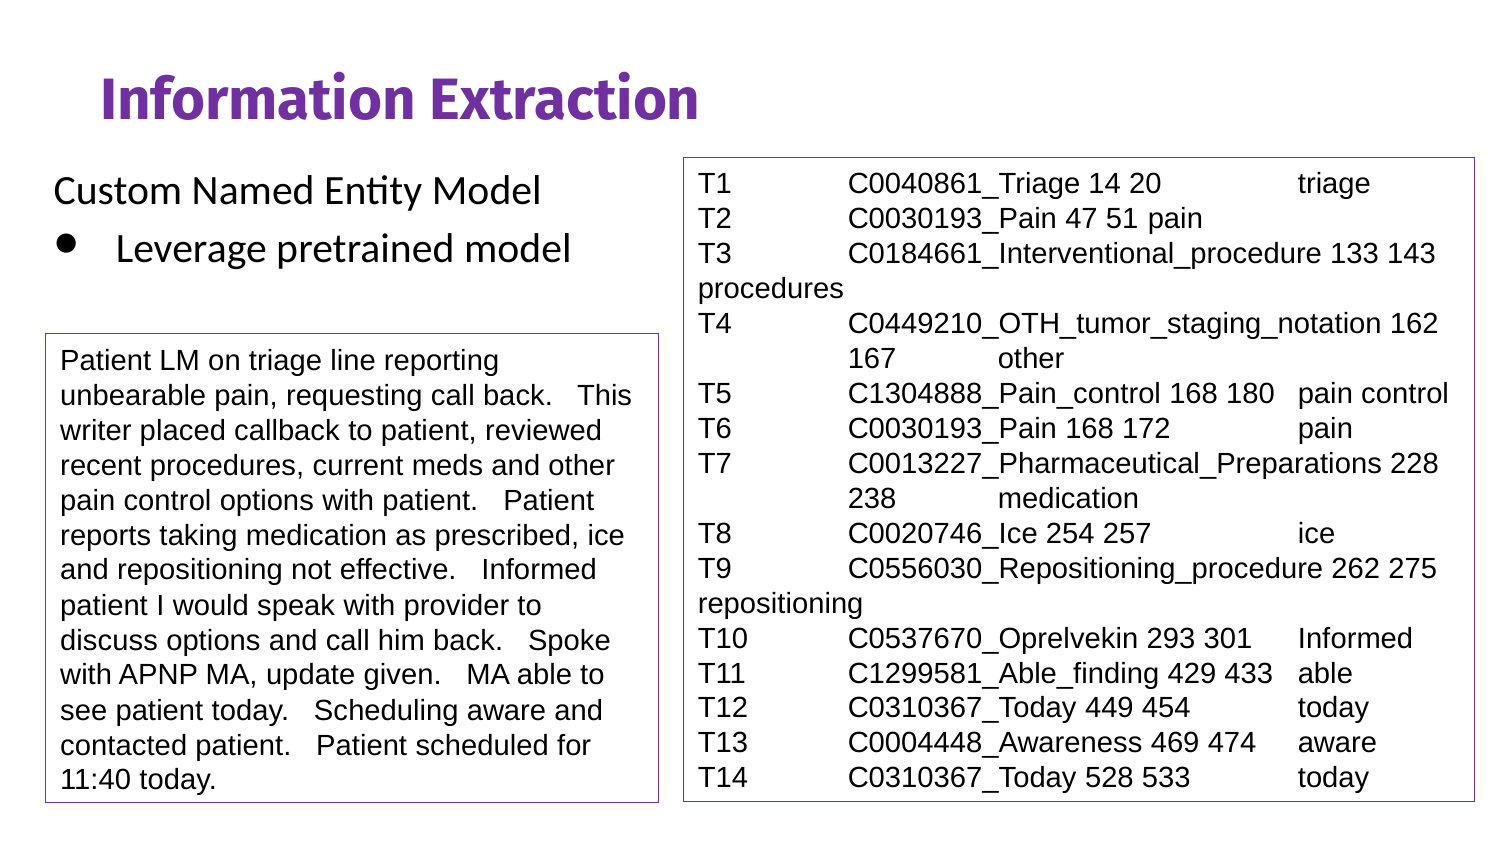

# Information Extraction
Custom Named Entity Model
Leverage pretrained model
T1	C0040861_Triage 14 20	triage
T2	C0030193_Pain 47 51	pain
T3	C0184661_Interventional_procedure 133 143	procedures
T4	C0449210_OTH_tumor_staging_notation 162 	167	other
T5	C1304888_Pain_control 168 180	pain control
T6	C0030193_Pain 168 172	pain
T7	C0013227_Pharmaceutical_Preparations 228 	238	medication
T8	C0020746_Ice 254 257	ice
T9	C0556030_Repositioning_procedure 262 275	repositioning
T10	C0537670_Oprelvekin 293 301	Informed
T11	C1299581_Able_finding 429 433	able
T12	C0310367_Today 449 454	today
T13	C0004448_Awareness 469 474	aware
T14	C0310367_Today 528 533	today
Patient LM on triage line reporting unbearable pain, requesting call back.   This writer placed callback to patient, reviewed recent procedures, current meds and other pain control options with patient.   Patient reports taking medication as prescribed, ice and repositioning not effective.   Informed patient I would speak with provider to discuss options and call him back.   Spoke with APNP MA, update given.   MA able to see patient today.   Scheduling aware and contacted patient.   Patient scheduled for 11:40 today.